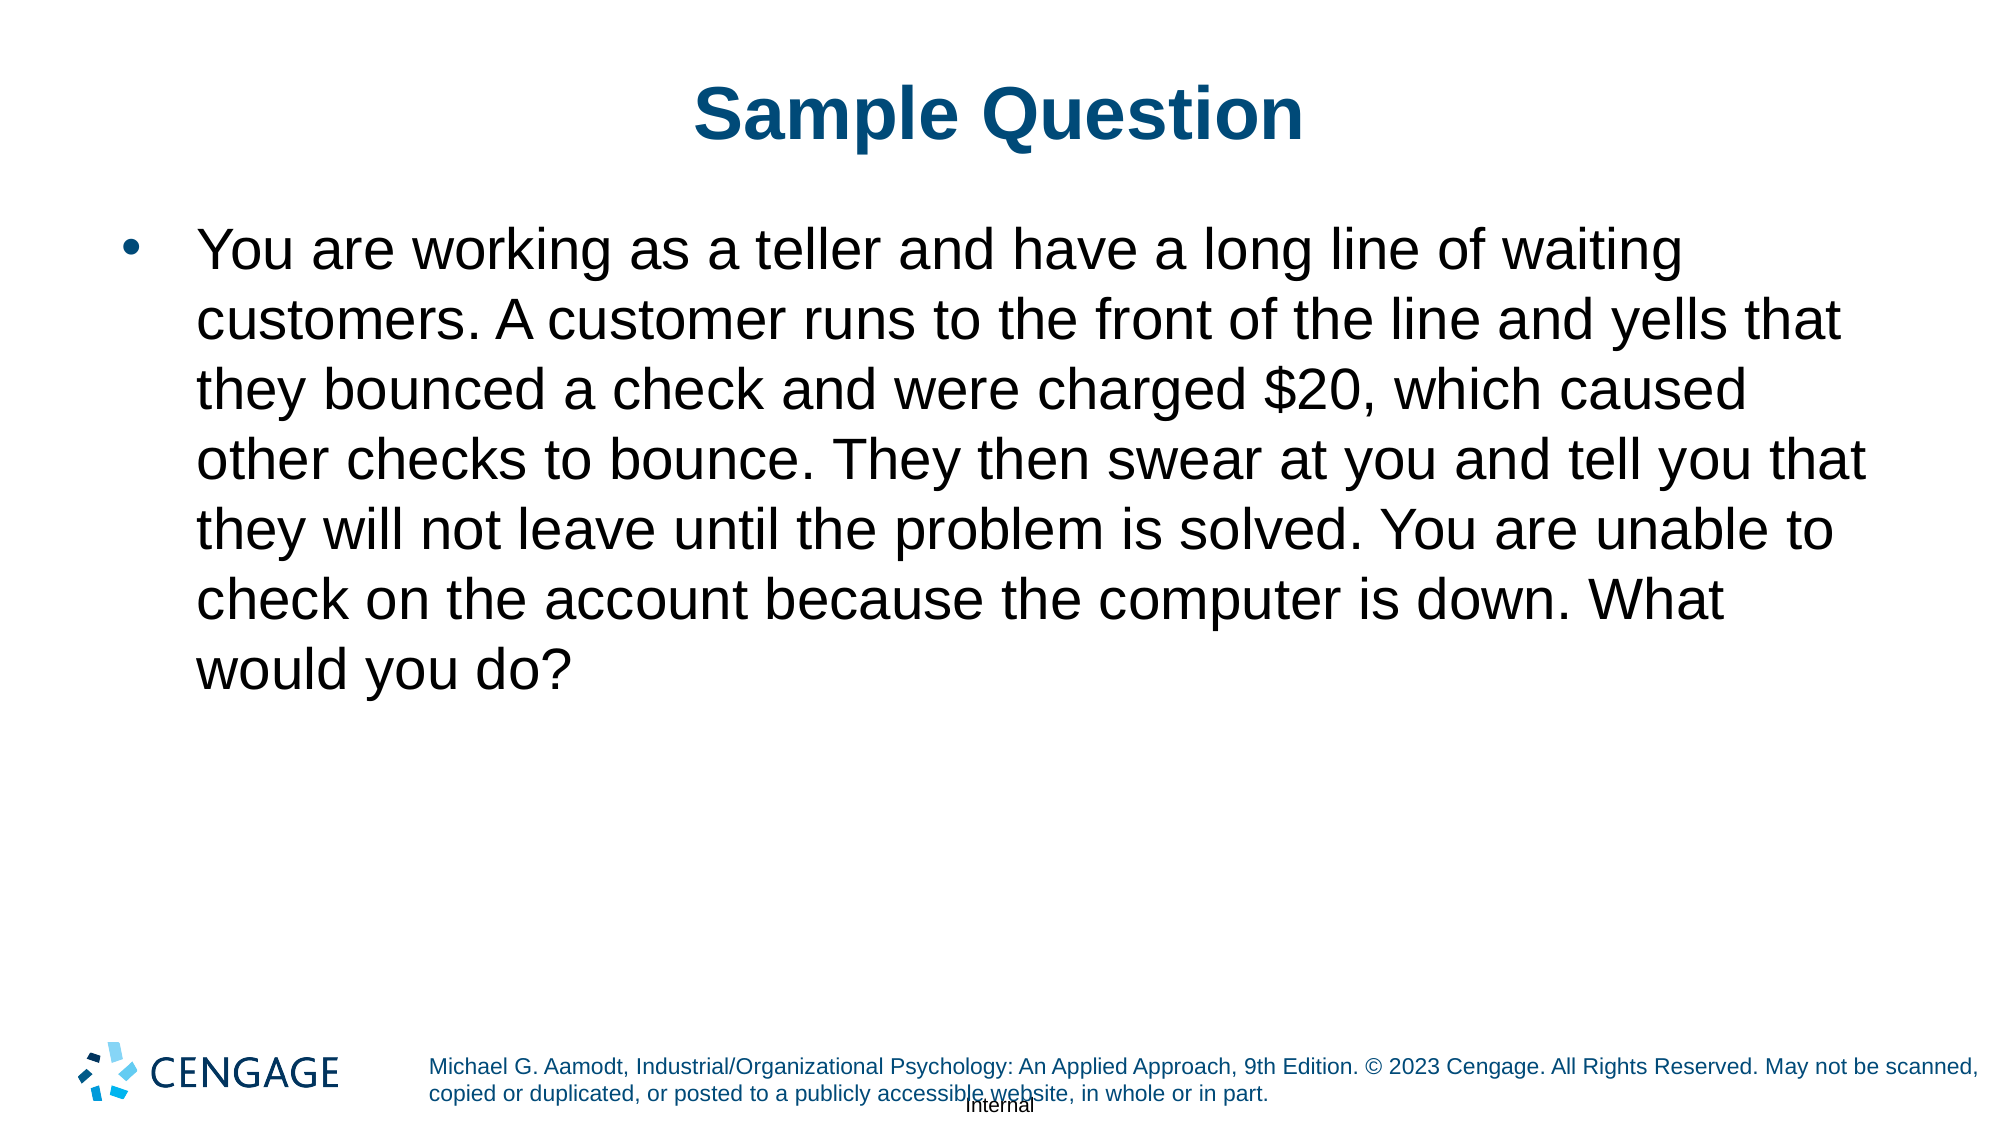

# Sample Question
You are working as a teller and have a long line of waiting customers. A customer runs to the front of the line and yells that they bounced a check and were charged $20, which caused other checks to bounce. They then swear at you and tell you that they will not leave until the problem is solved. You are unable to check on the account because the computer is down. What would you do?